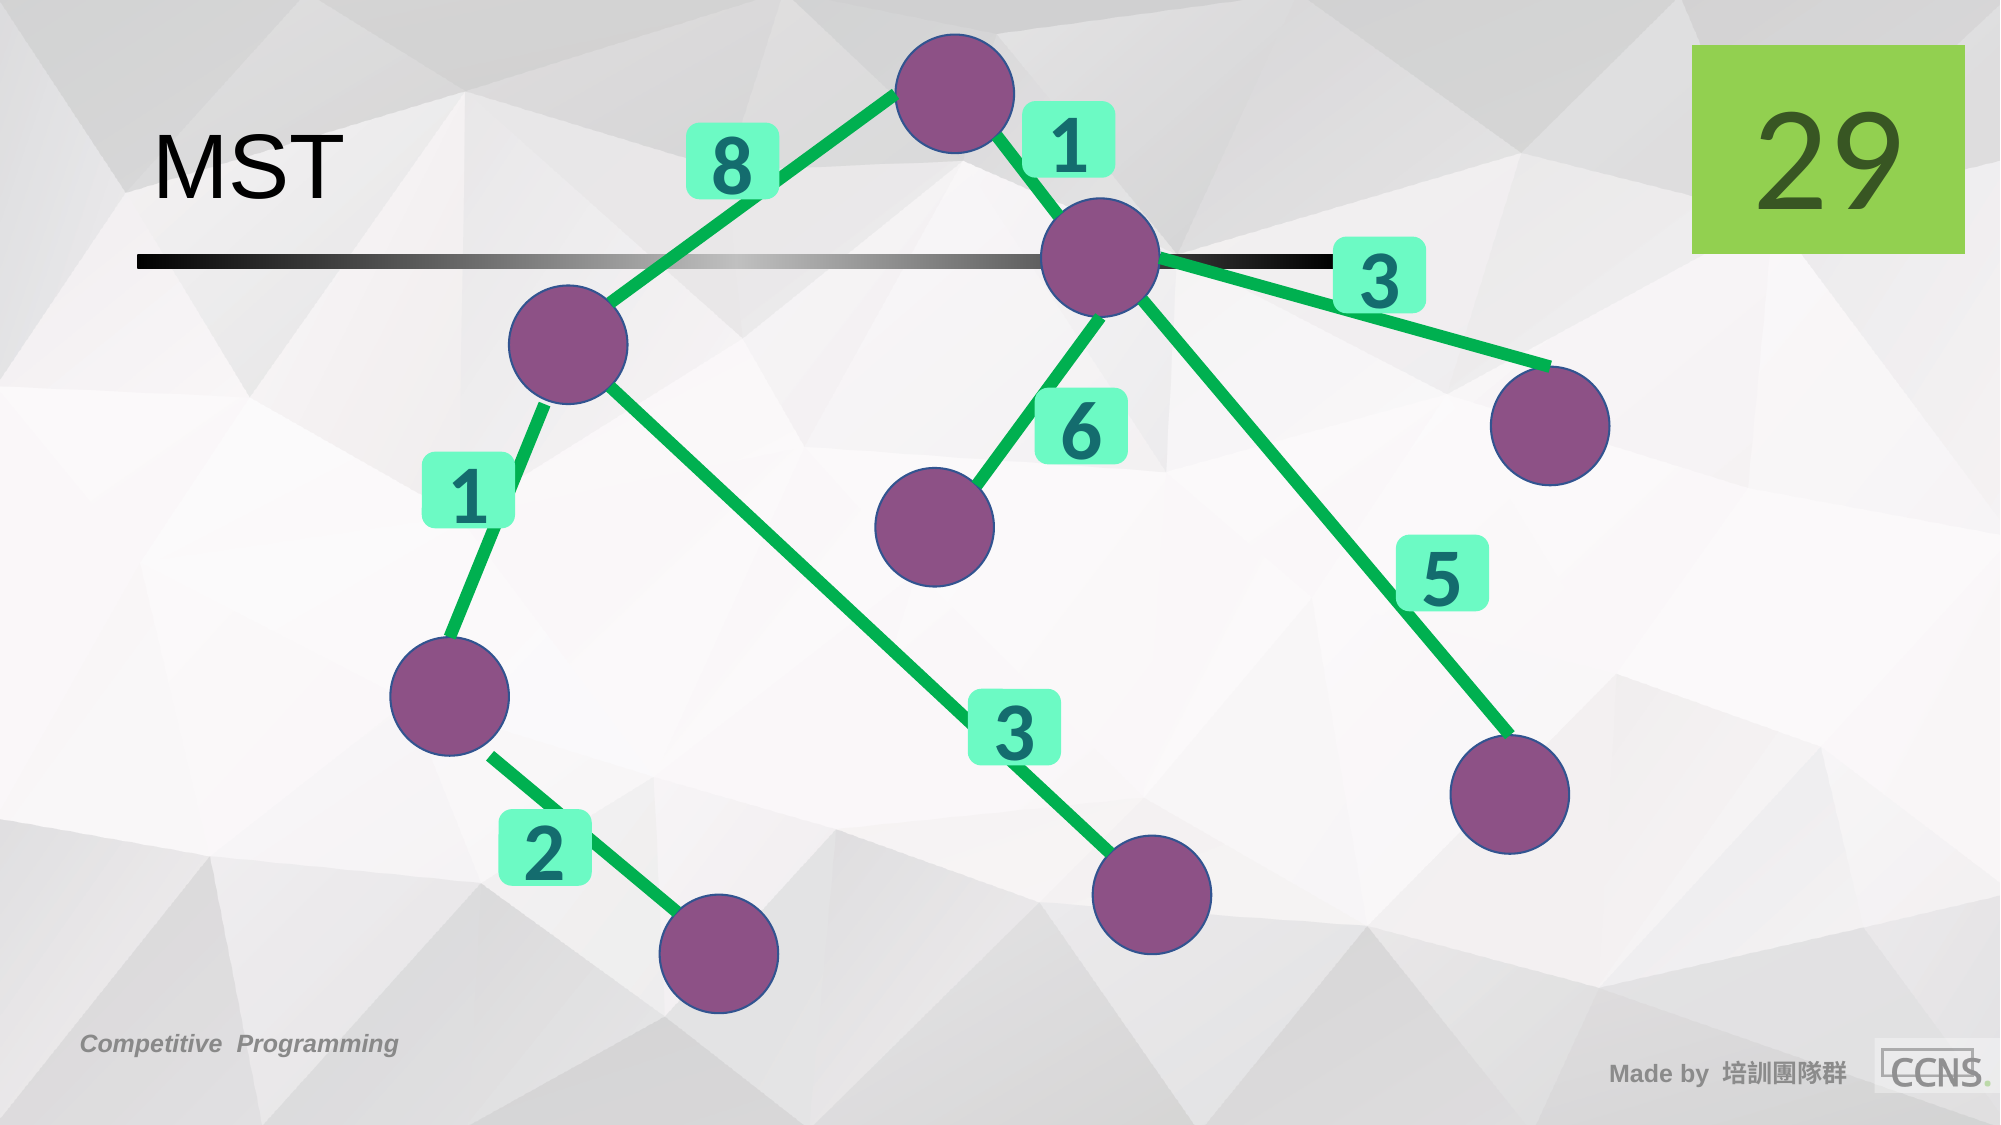

29
# MST
1
8

3

6
1

5

3

2